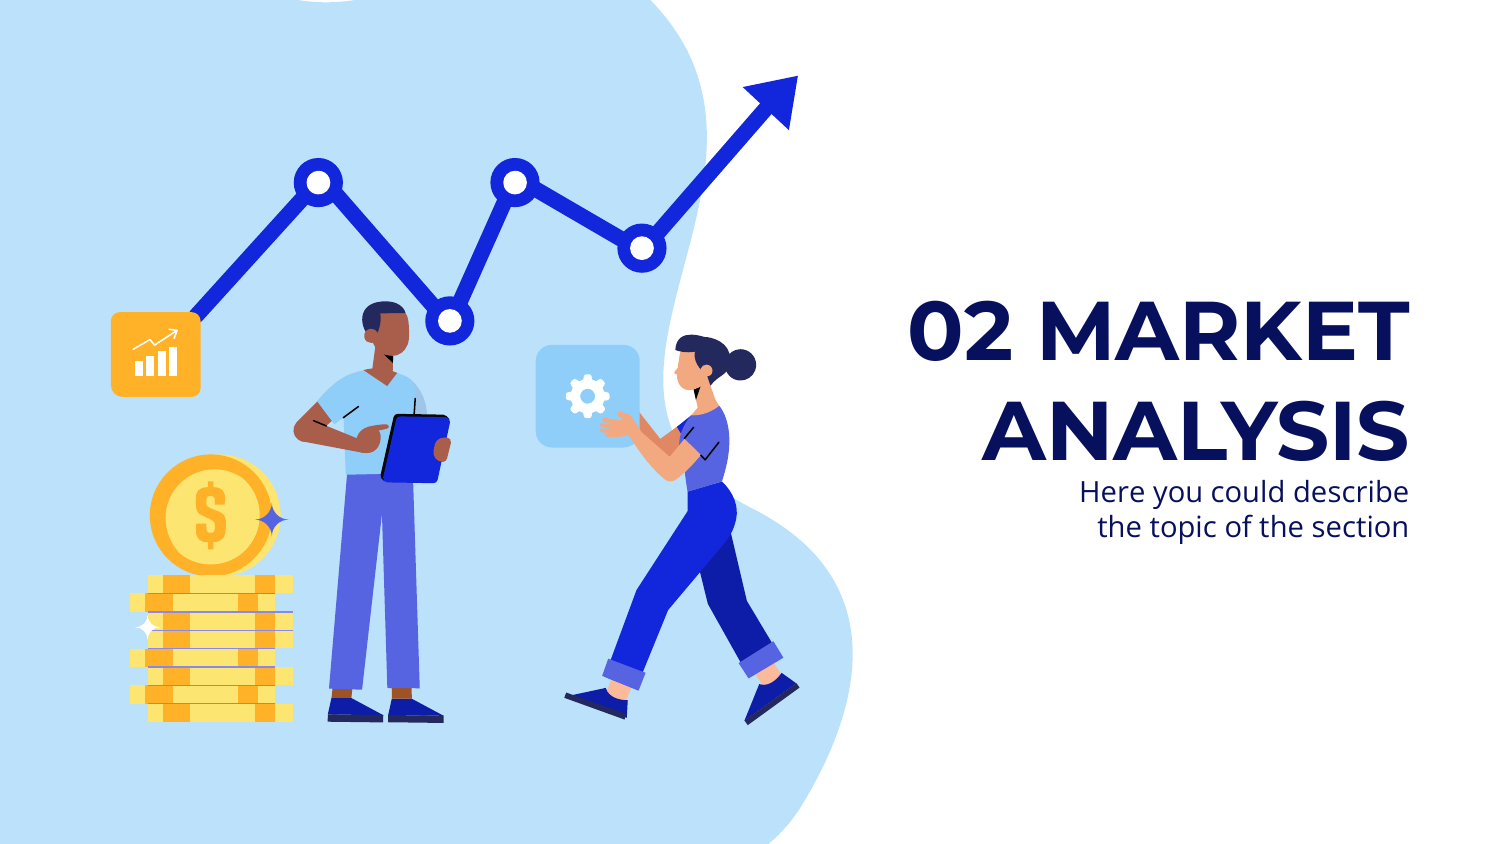

# 02 MARKET
ANALYSIS

Here you could describe
the topic of the section